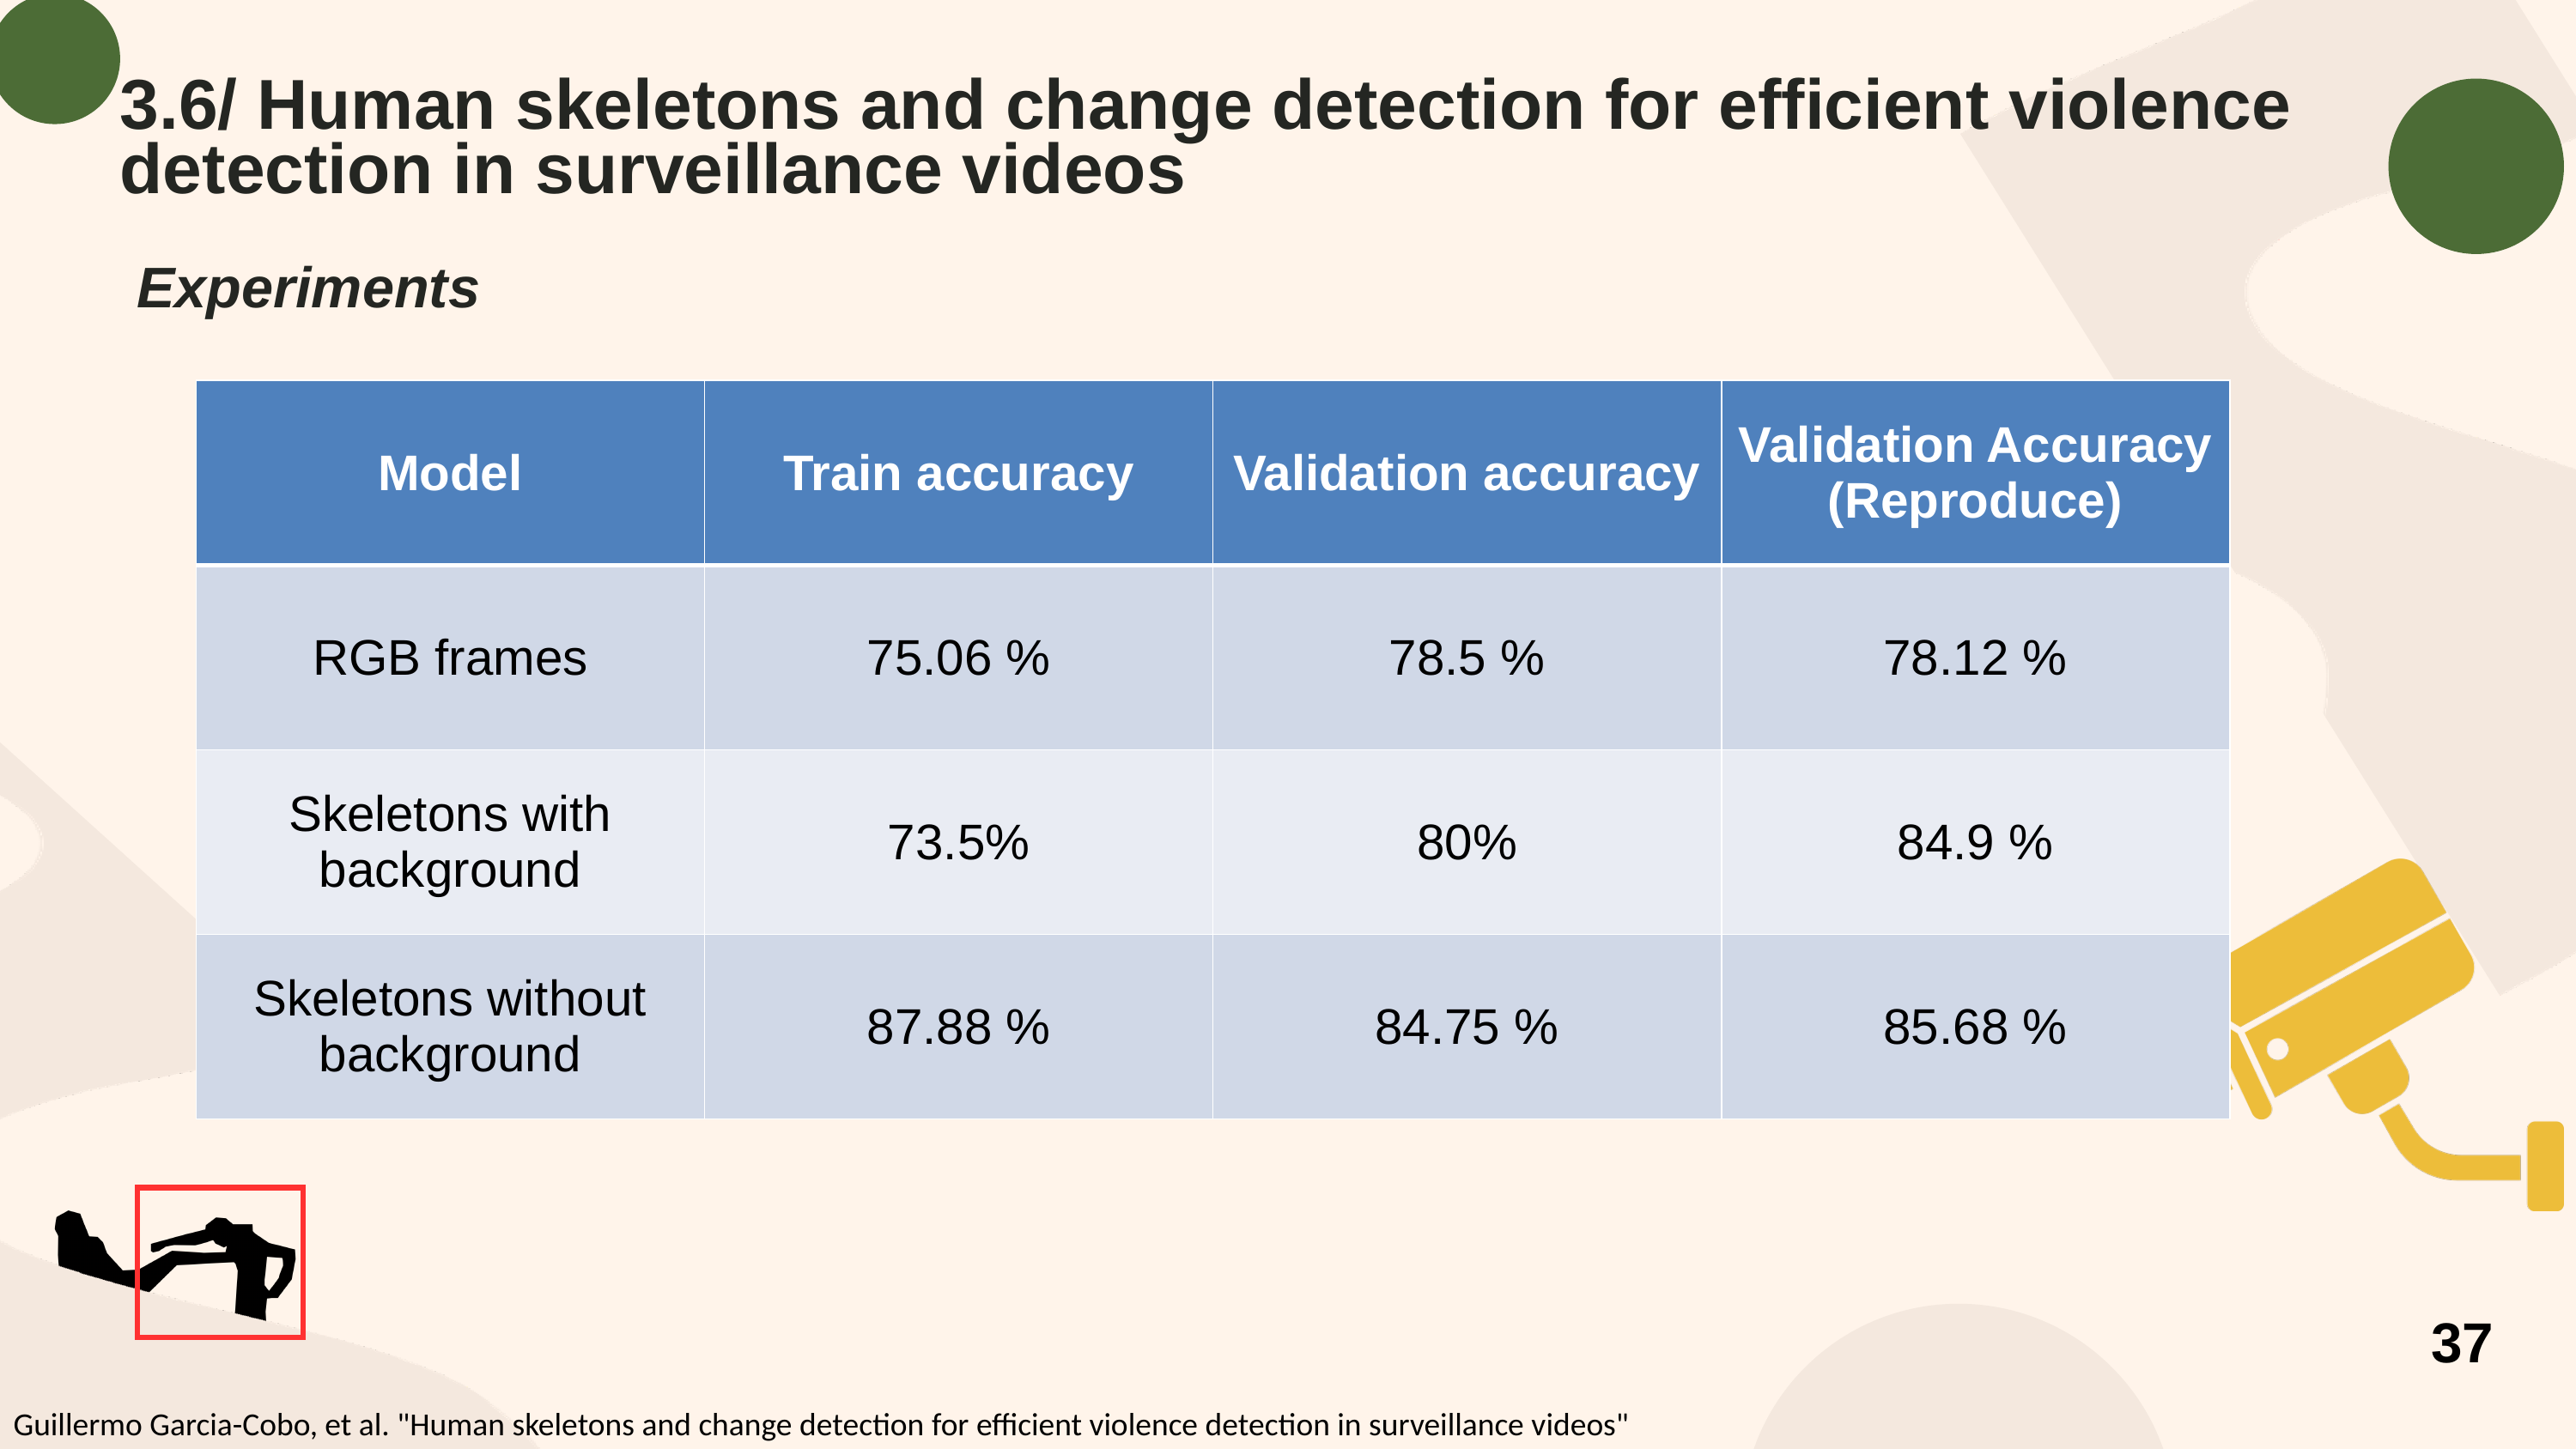

3.6/ Human skeletons and change detection for efficient violence detection in surveillance videos
Experiments
| Model | Train accuracy | Validation accuracy | Validation Accuracy (Reproduce) |
| --- | --- | --- | --- |
| RGB frames | 75.06 % | 78.5 % | 78.12 % |
| Skeletons with background | 73.5% | 80% | 84.9 % |
| Skeletons without background | 87.88 % | 84.75 % | 85.68 % |

37

Guillermo Garcia-Cobo, et al. "Human skeletons and change detection for efficient violence detection in surveillance videos"